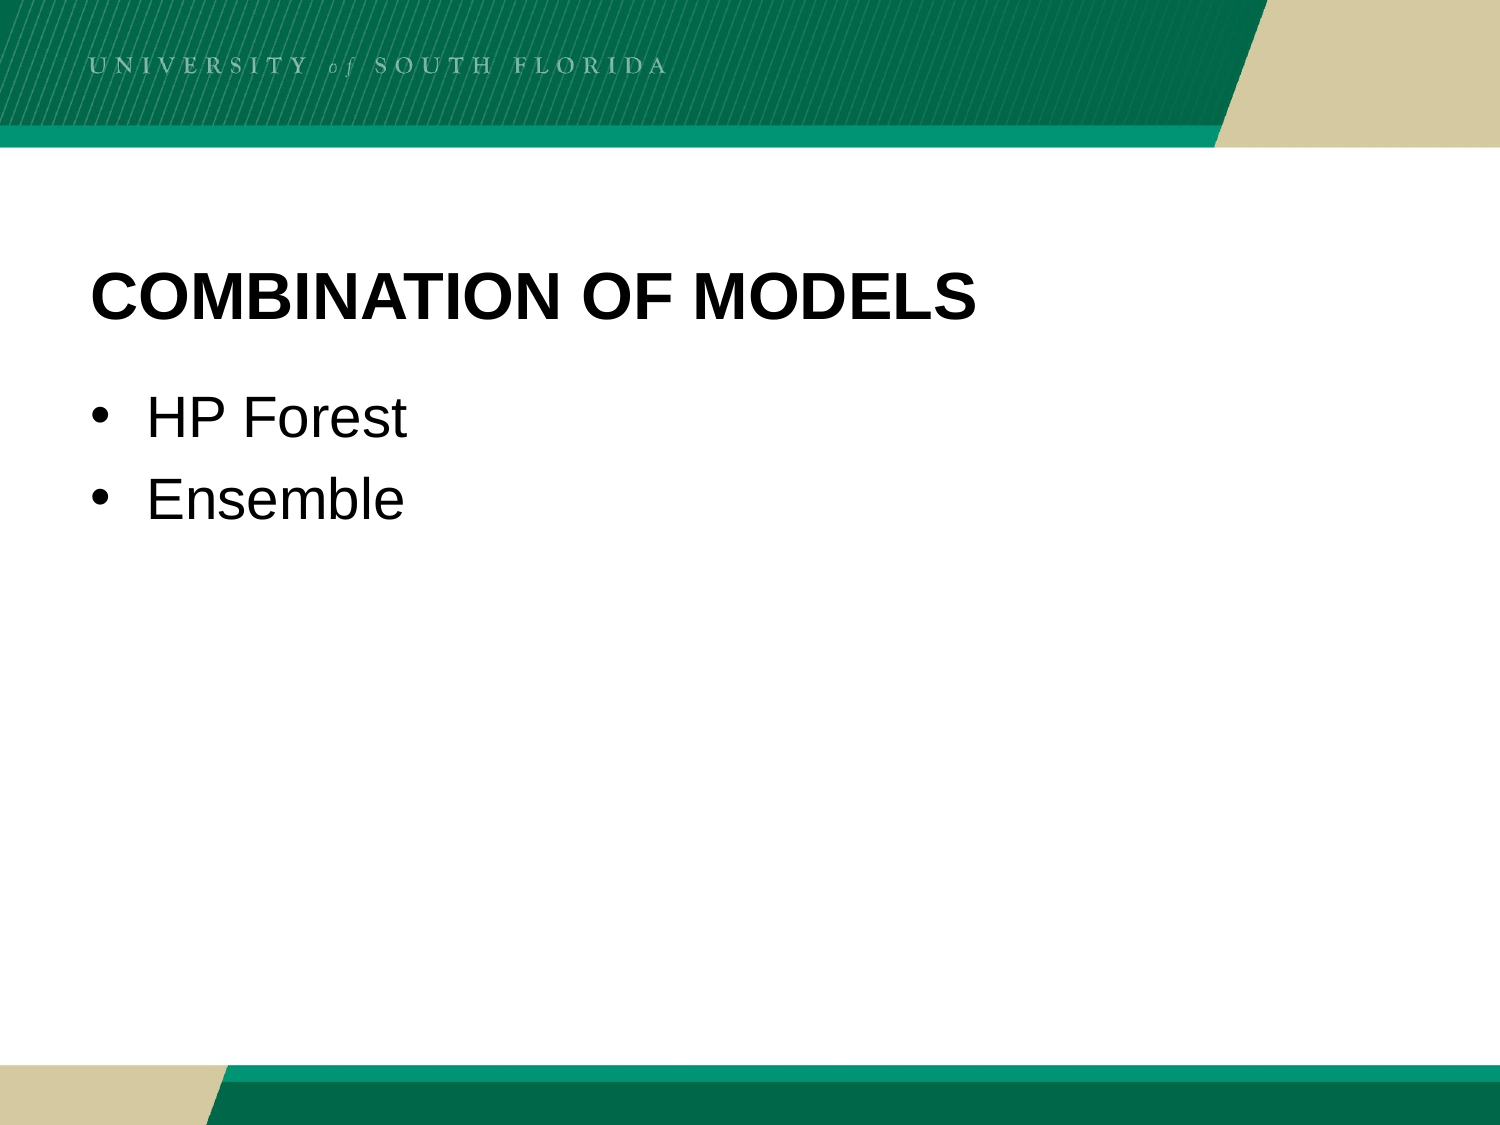

# COMBINATION OF MODELS
HP Forest
Ensemble